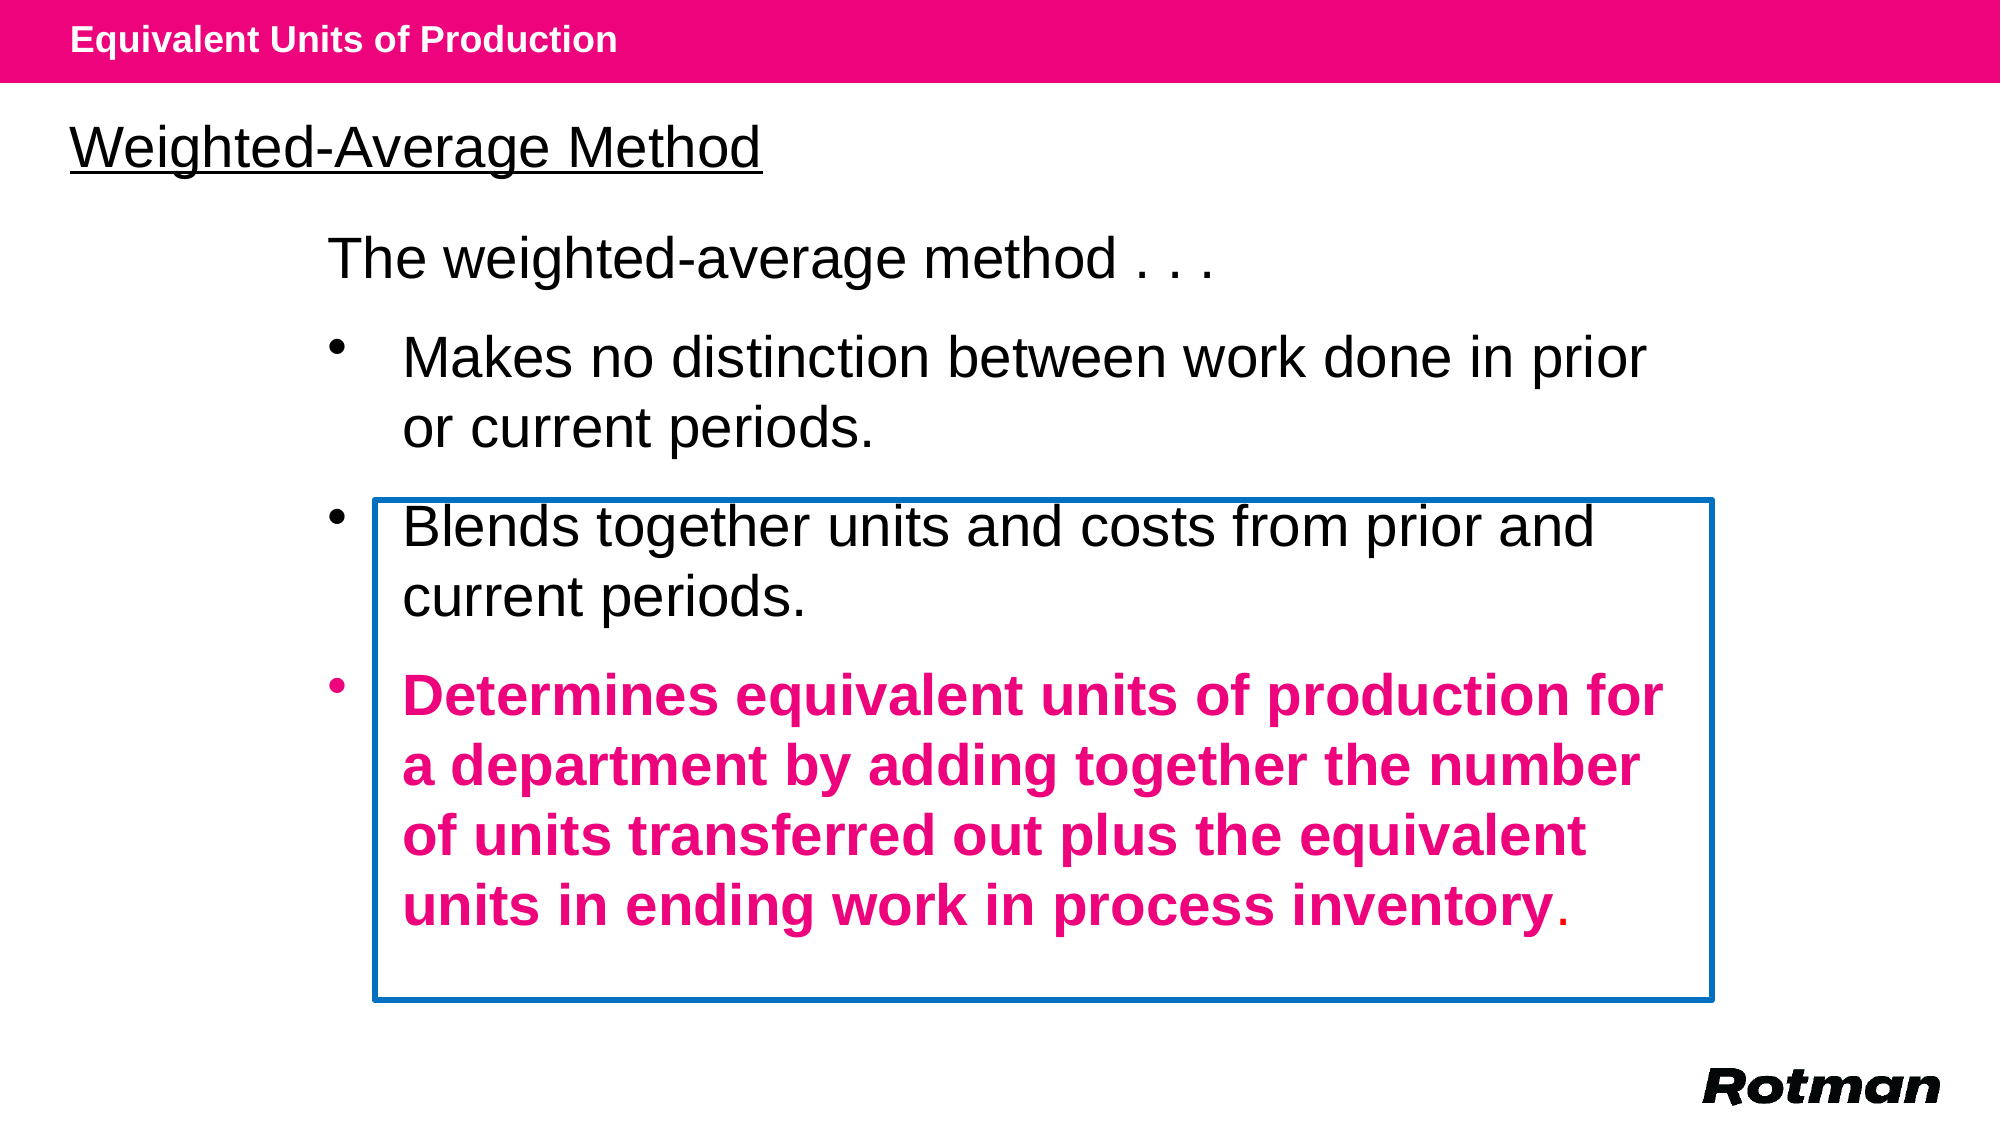

Equivalent Units of Production
Weighted-Average Method
The weighted-average method . . .
Makes no distinction between work done in prior or current periods.
Blends together units and costs from prior and current periods.
Determines equivalent units of production for a department by adding together the number of units transferred out plus the equivalent units in ending work in process inventory.